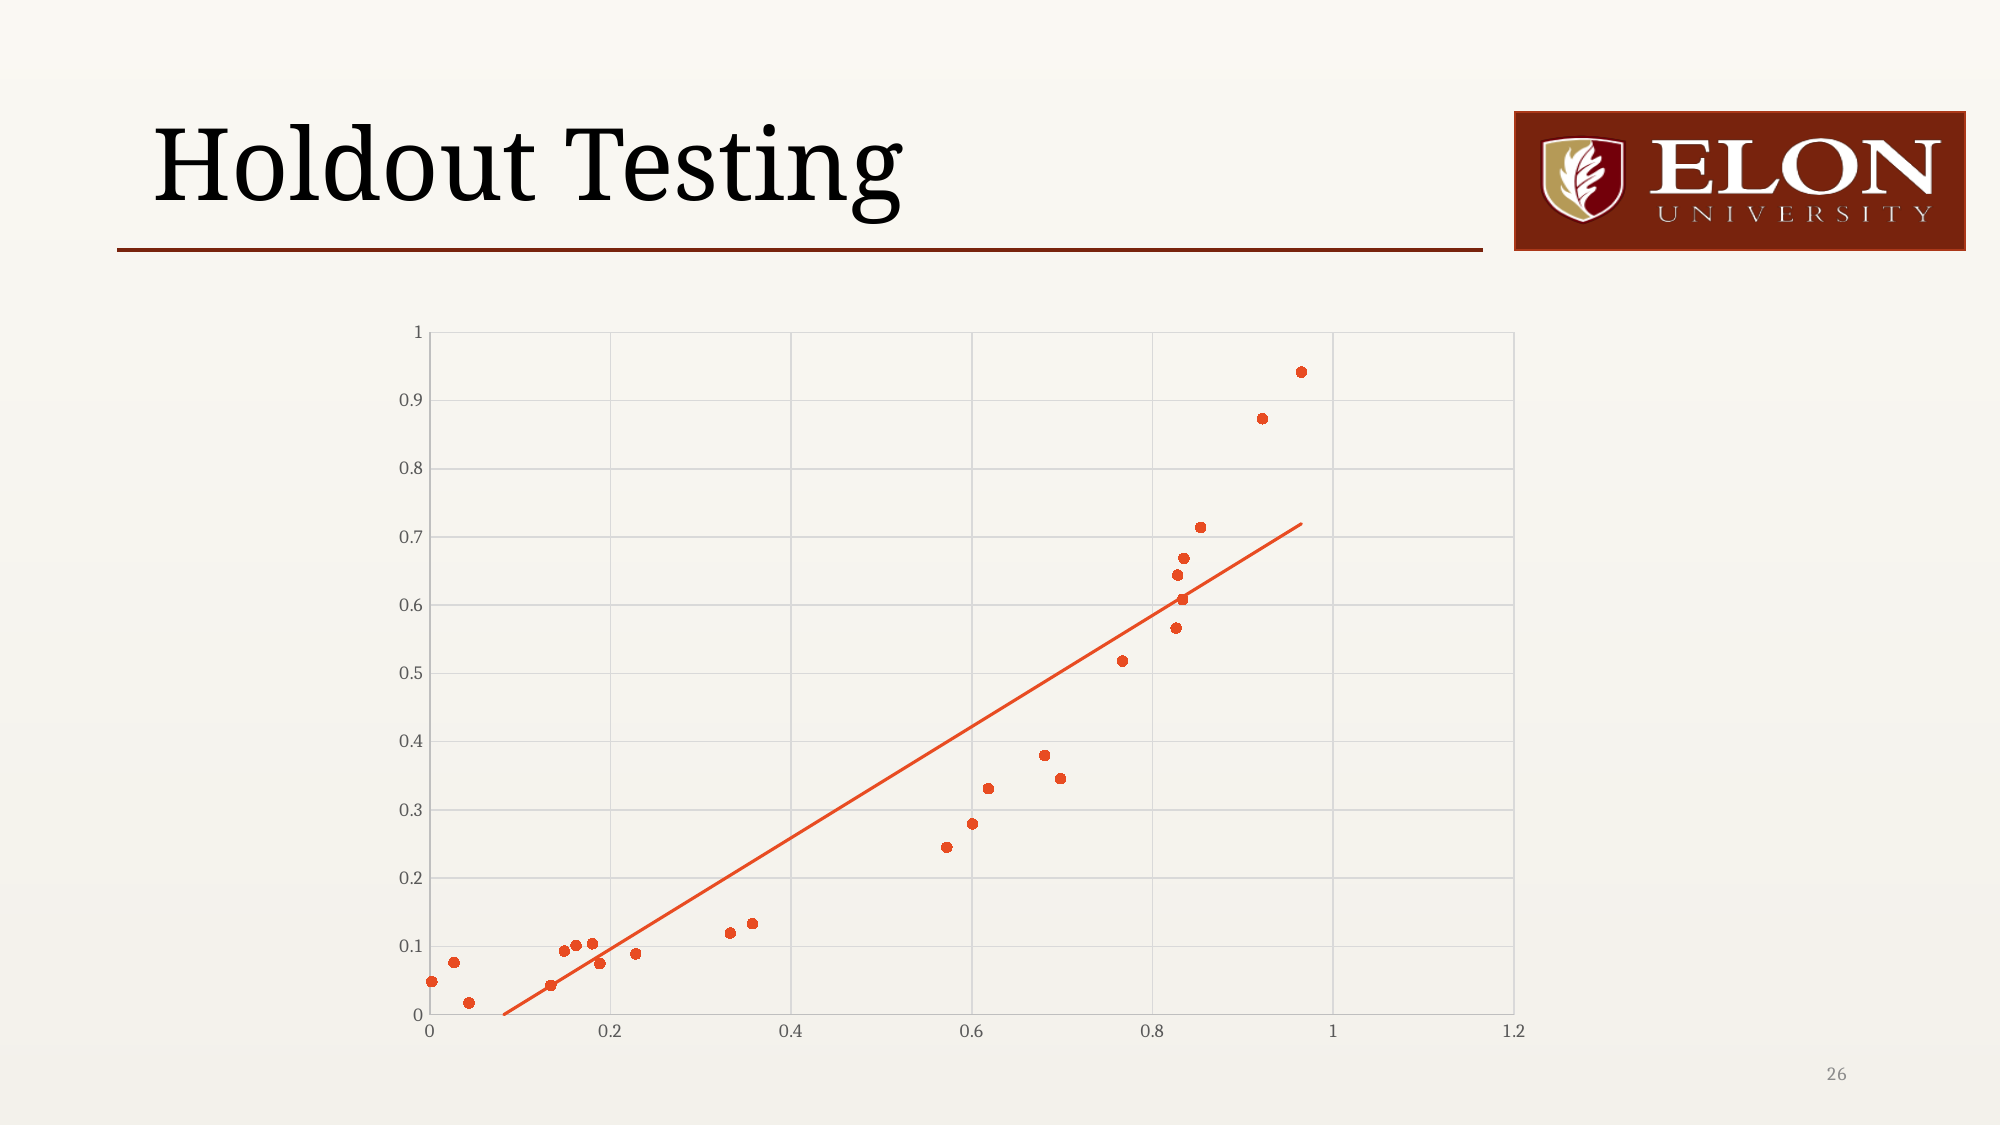

# Holdout Testing

### Chart

| Category |  |
|---|---|
26